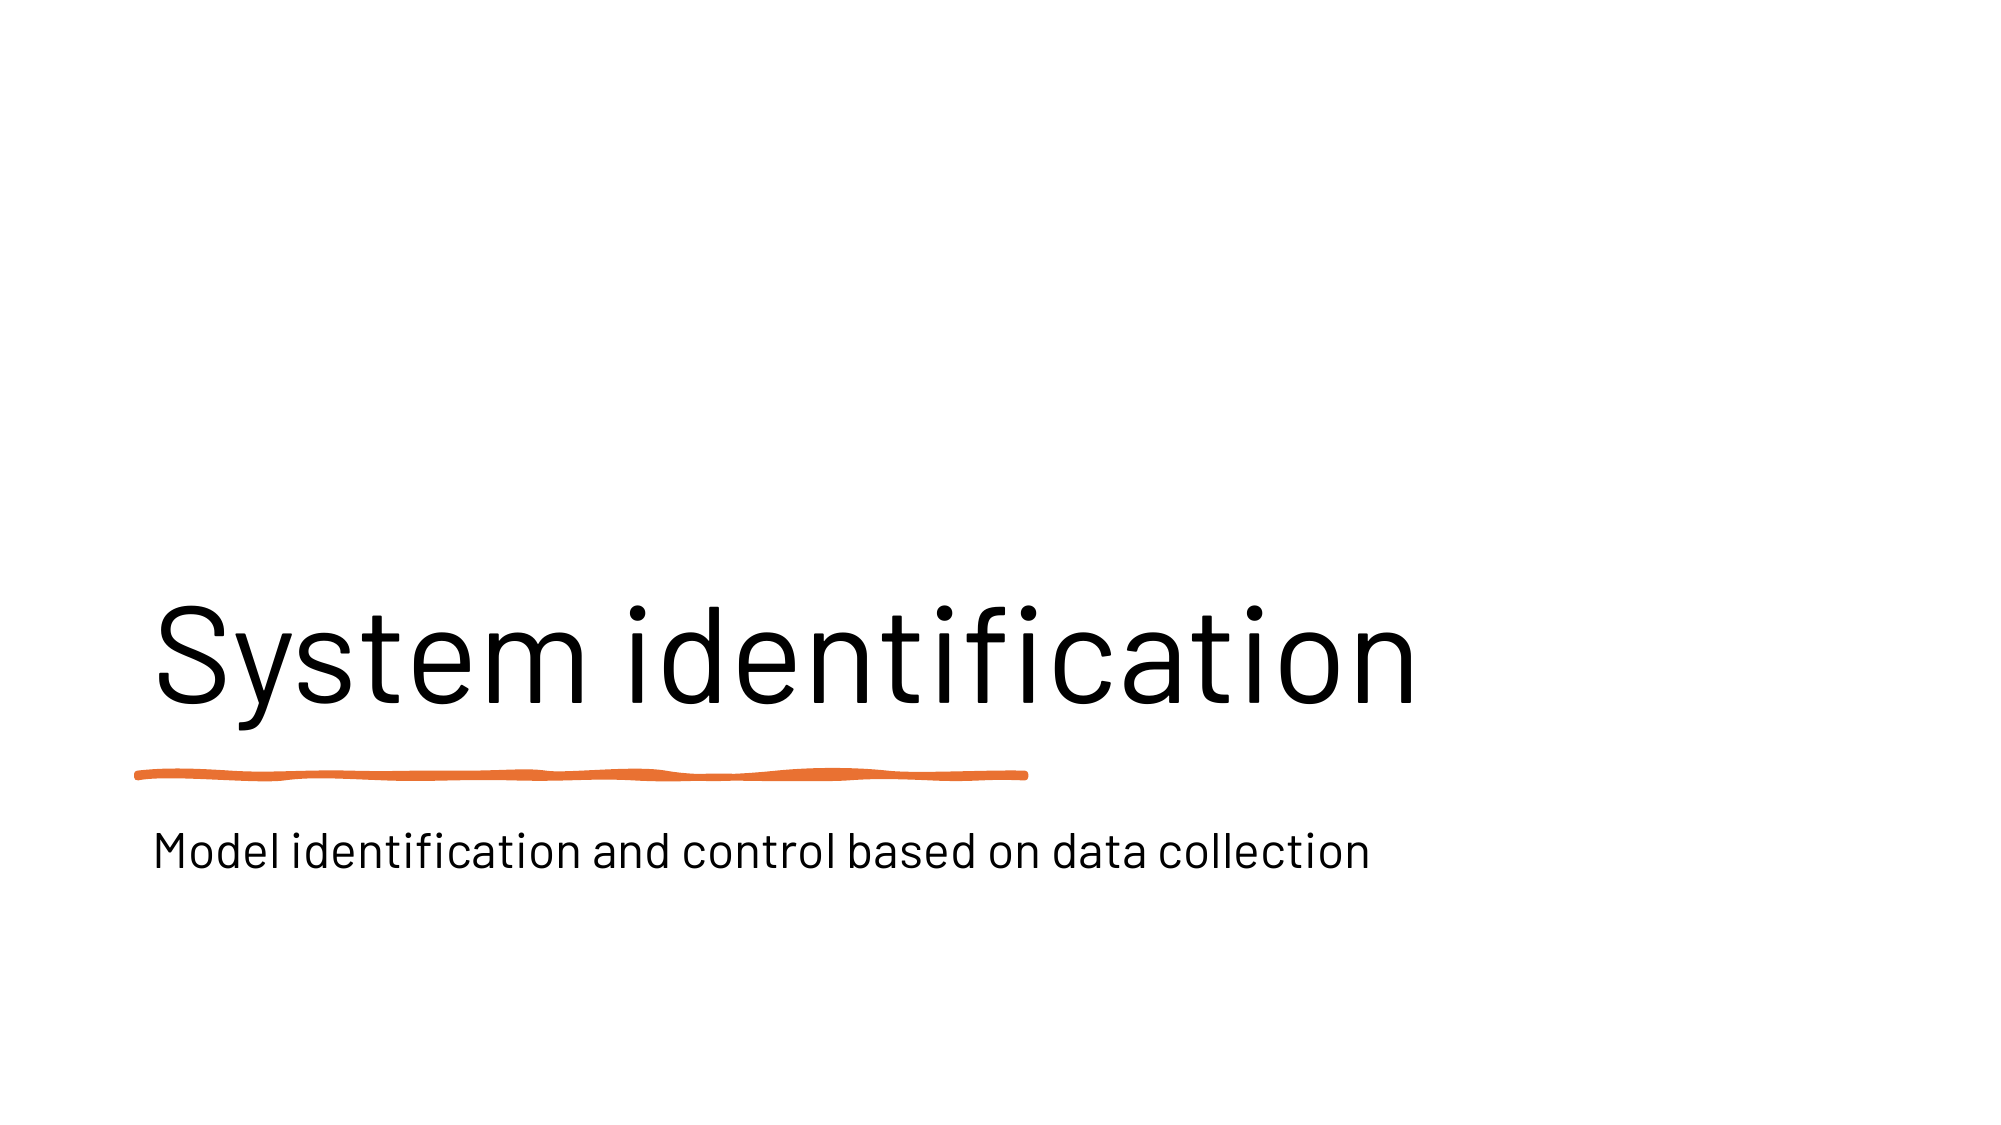

# System identification

Model identification and control based on data collection